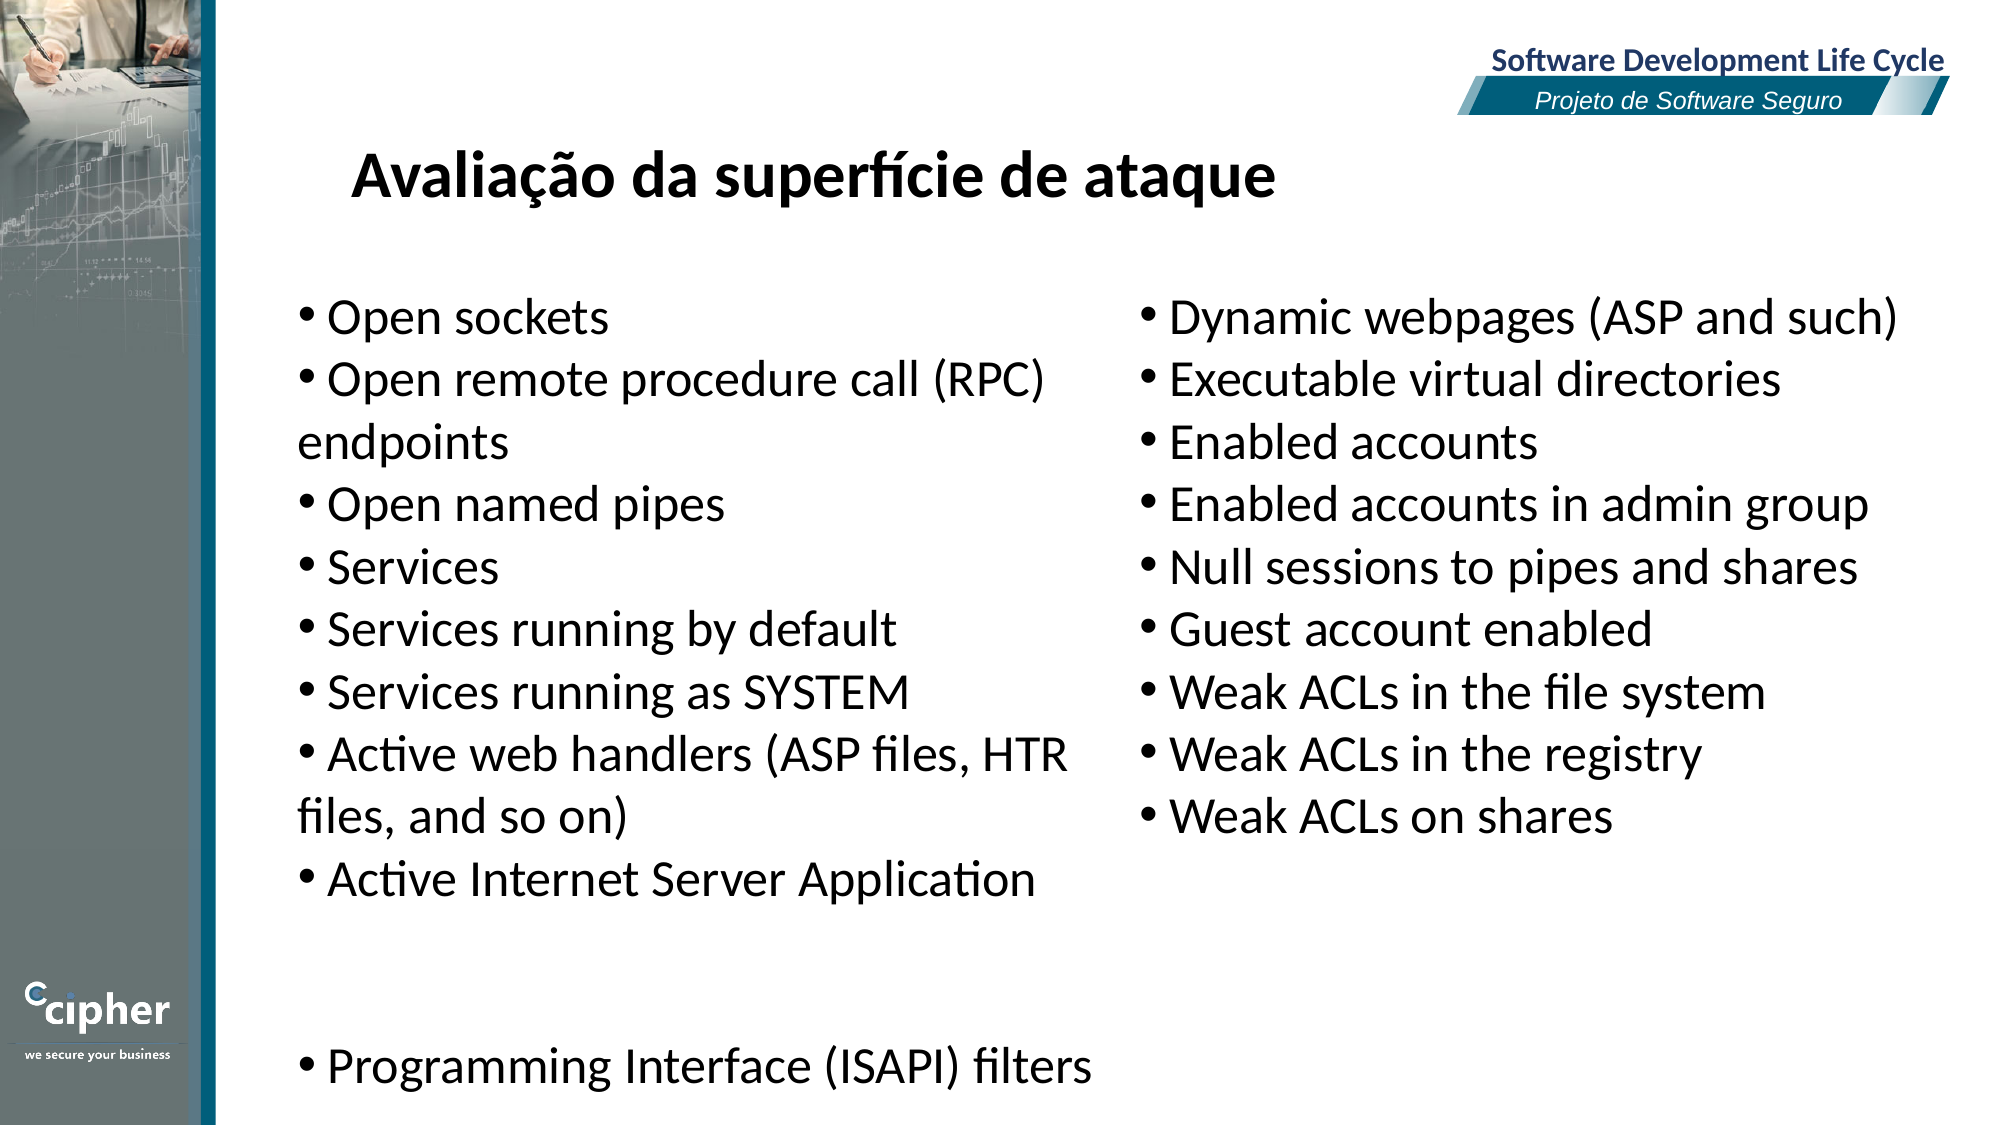

Software Development Life Cycle
Projeto de Software Seguro

Avaliação da superfície de ataque
 Open sockets
 Open remote procedure call (RPC) endpoints
 Open named pipes
 Services
 Services running by default
 Services running as SYSTEM
 Active web handlers (ASP files, HTR files, and so on)
 Active Internet Server Application

 Programming Interface (ISAPI) filters
 Dynamic webpages (ASP and such)
 Executable virtual directories
 Enabled accounts
 Enabled accounts in admin group
 Null sessions to pipes and shares
 Guest account enabled
 Weak ACLs in the file system
 Weak ACLs in the registry
 Weak ACLs on shares